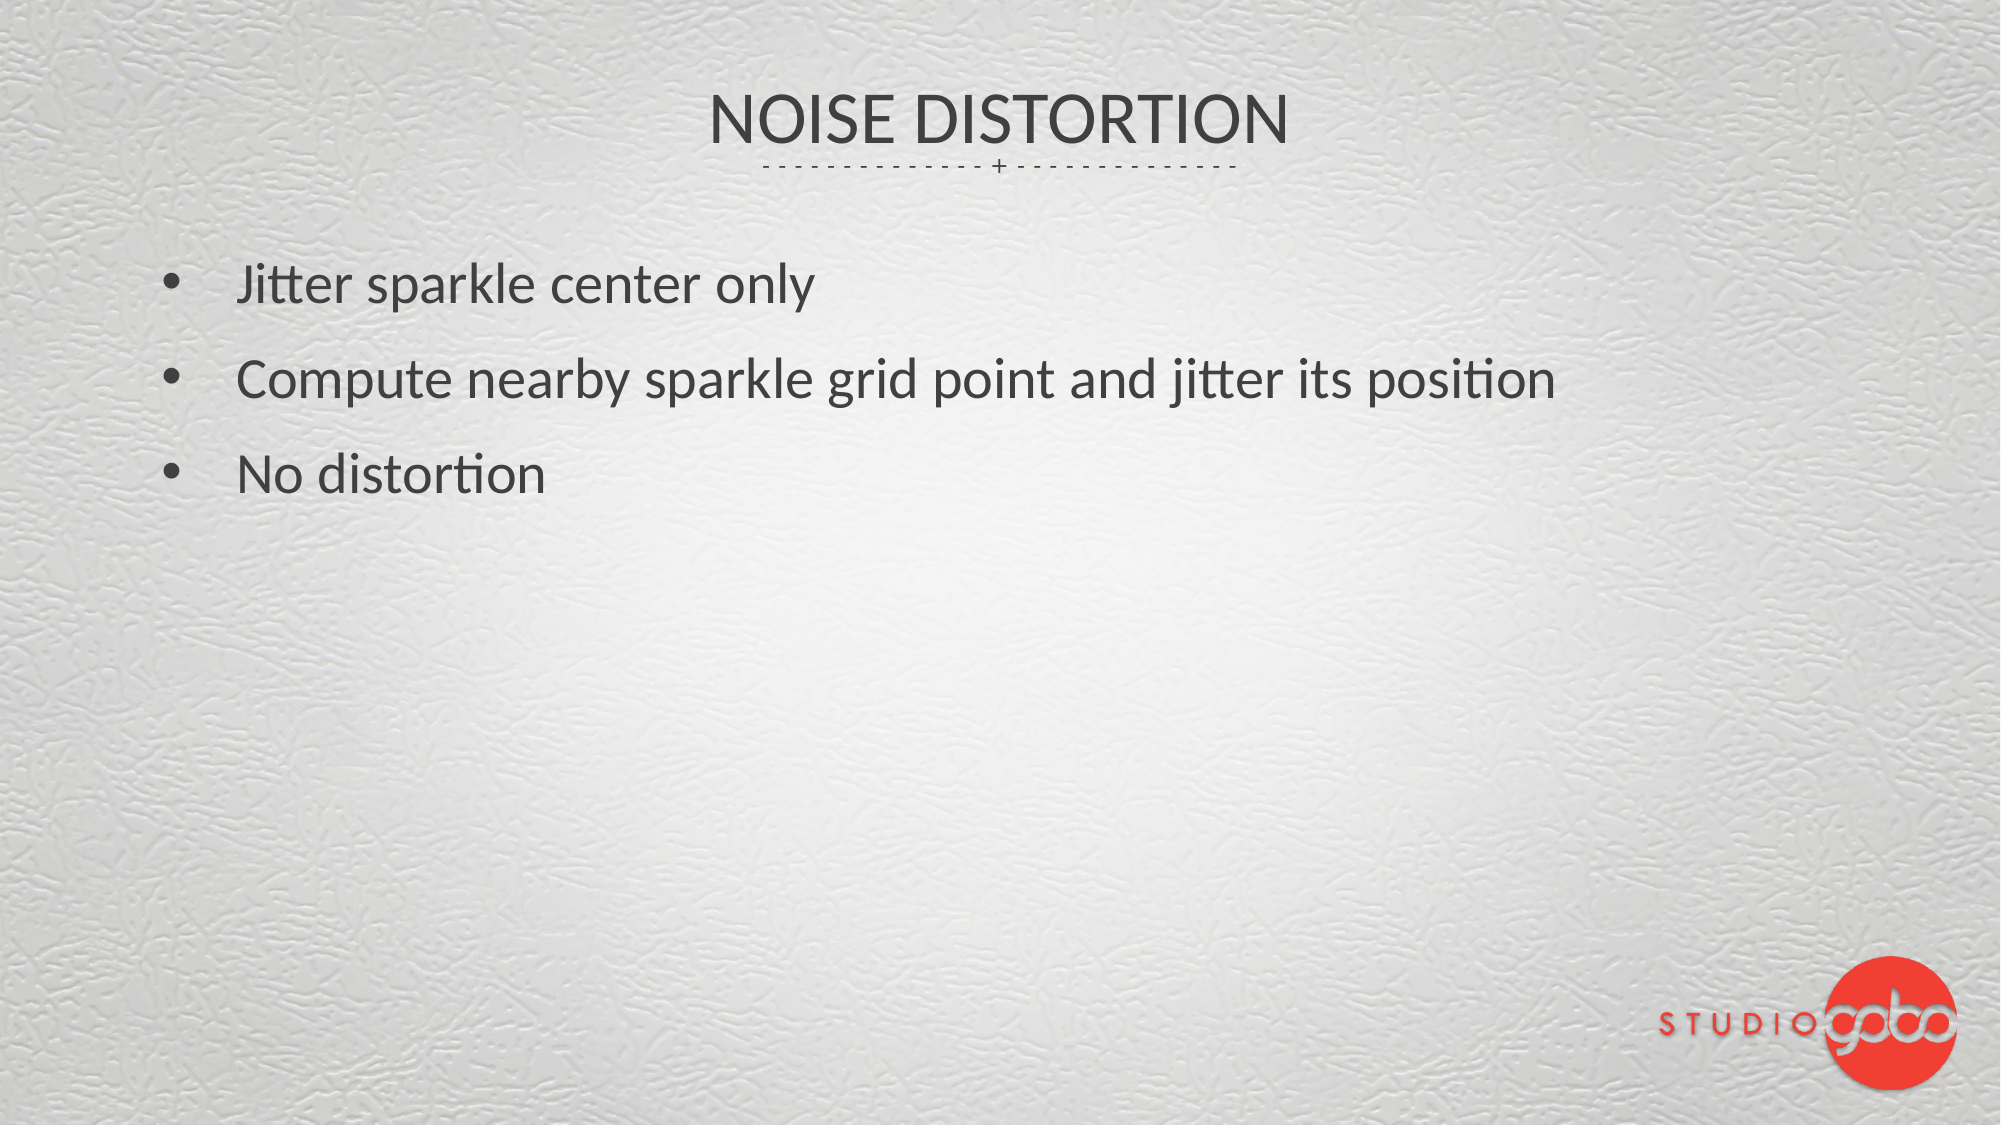

# Noise distortion
Jitter sparkle center only
Compute nearby sparkle grid point and jitter its position
No distortion